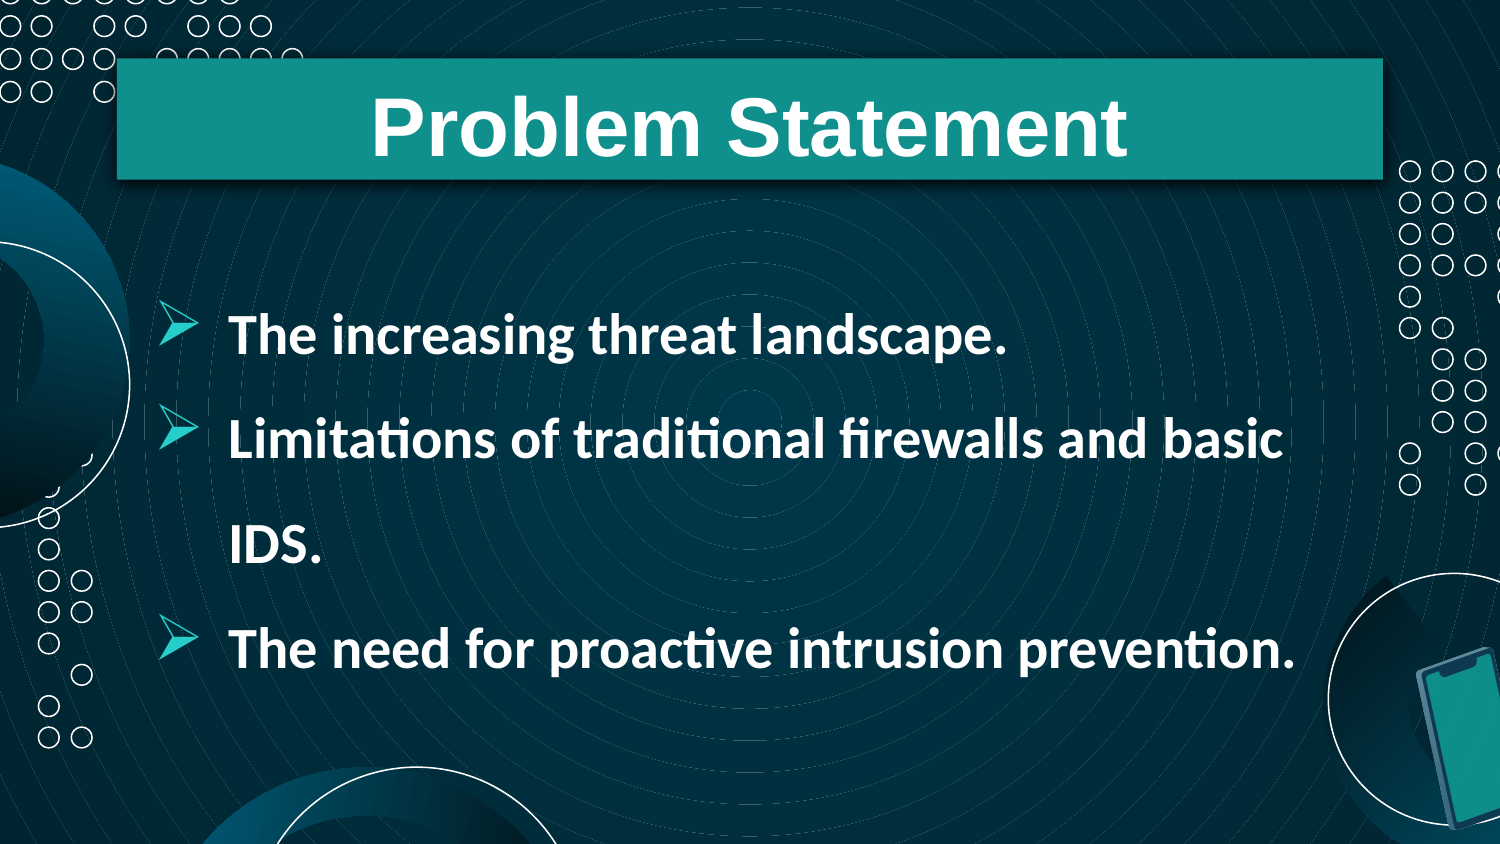

# Problem Statement
The increasing threat landscape.
Limitations of traditional firewalls and basic IDS.
The need for proactive intrusion prevention.